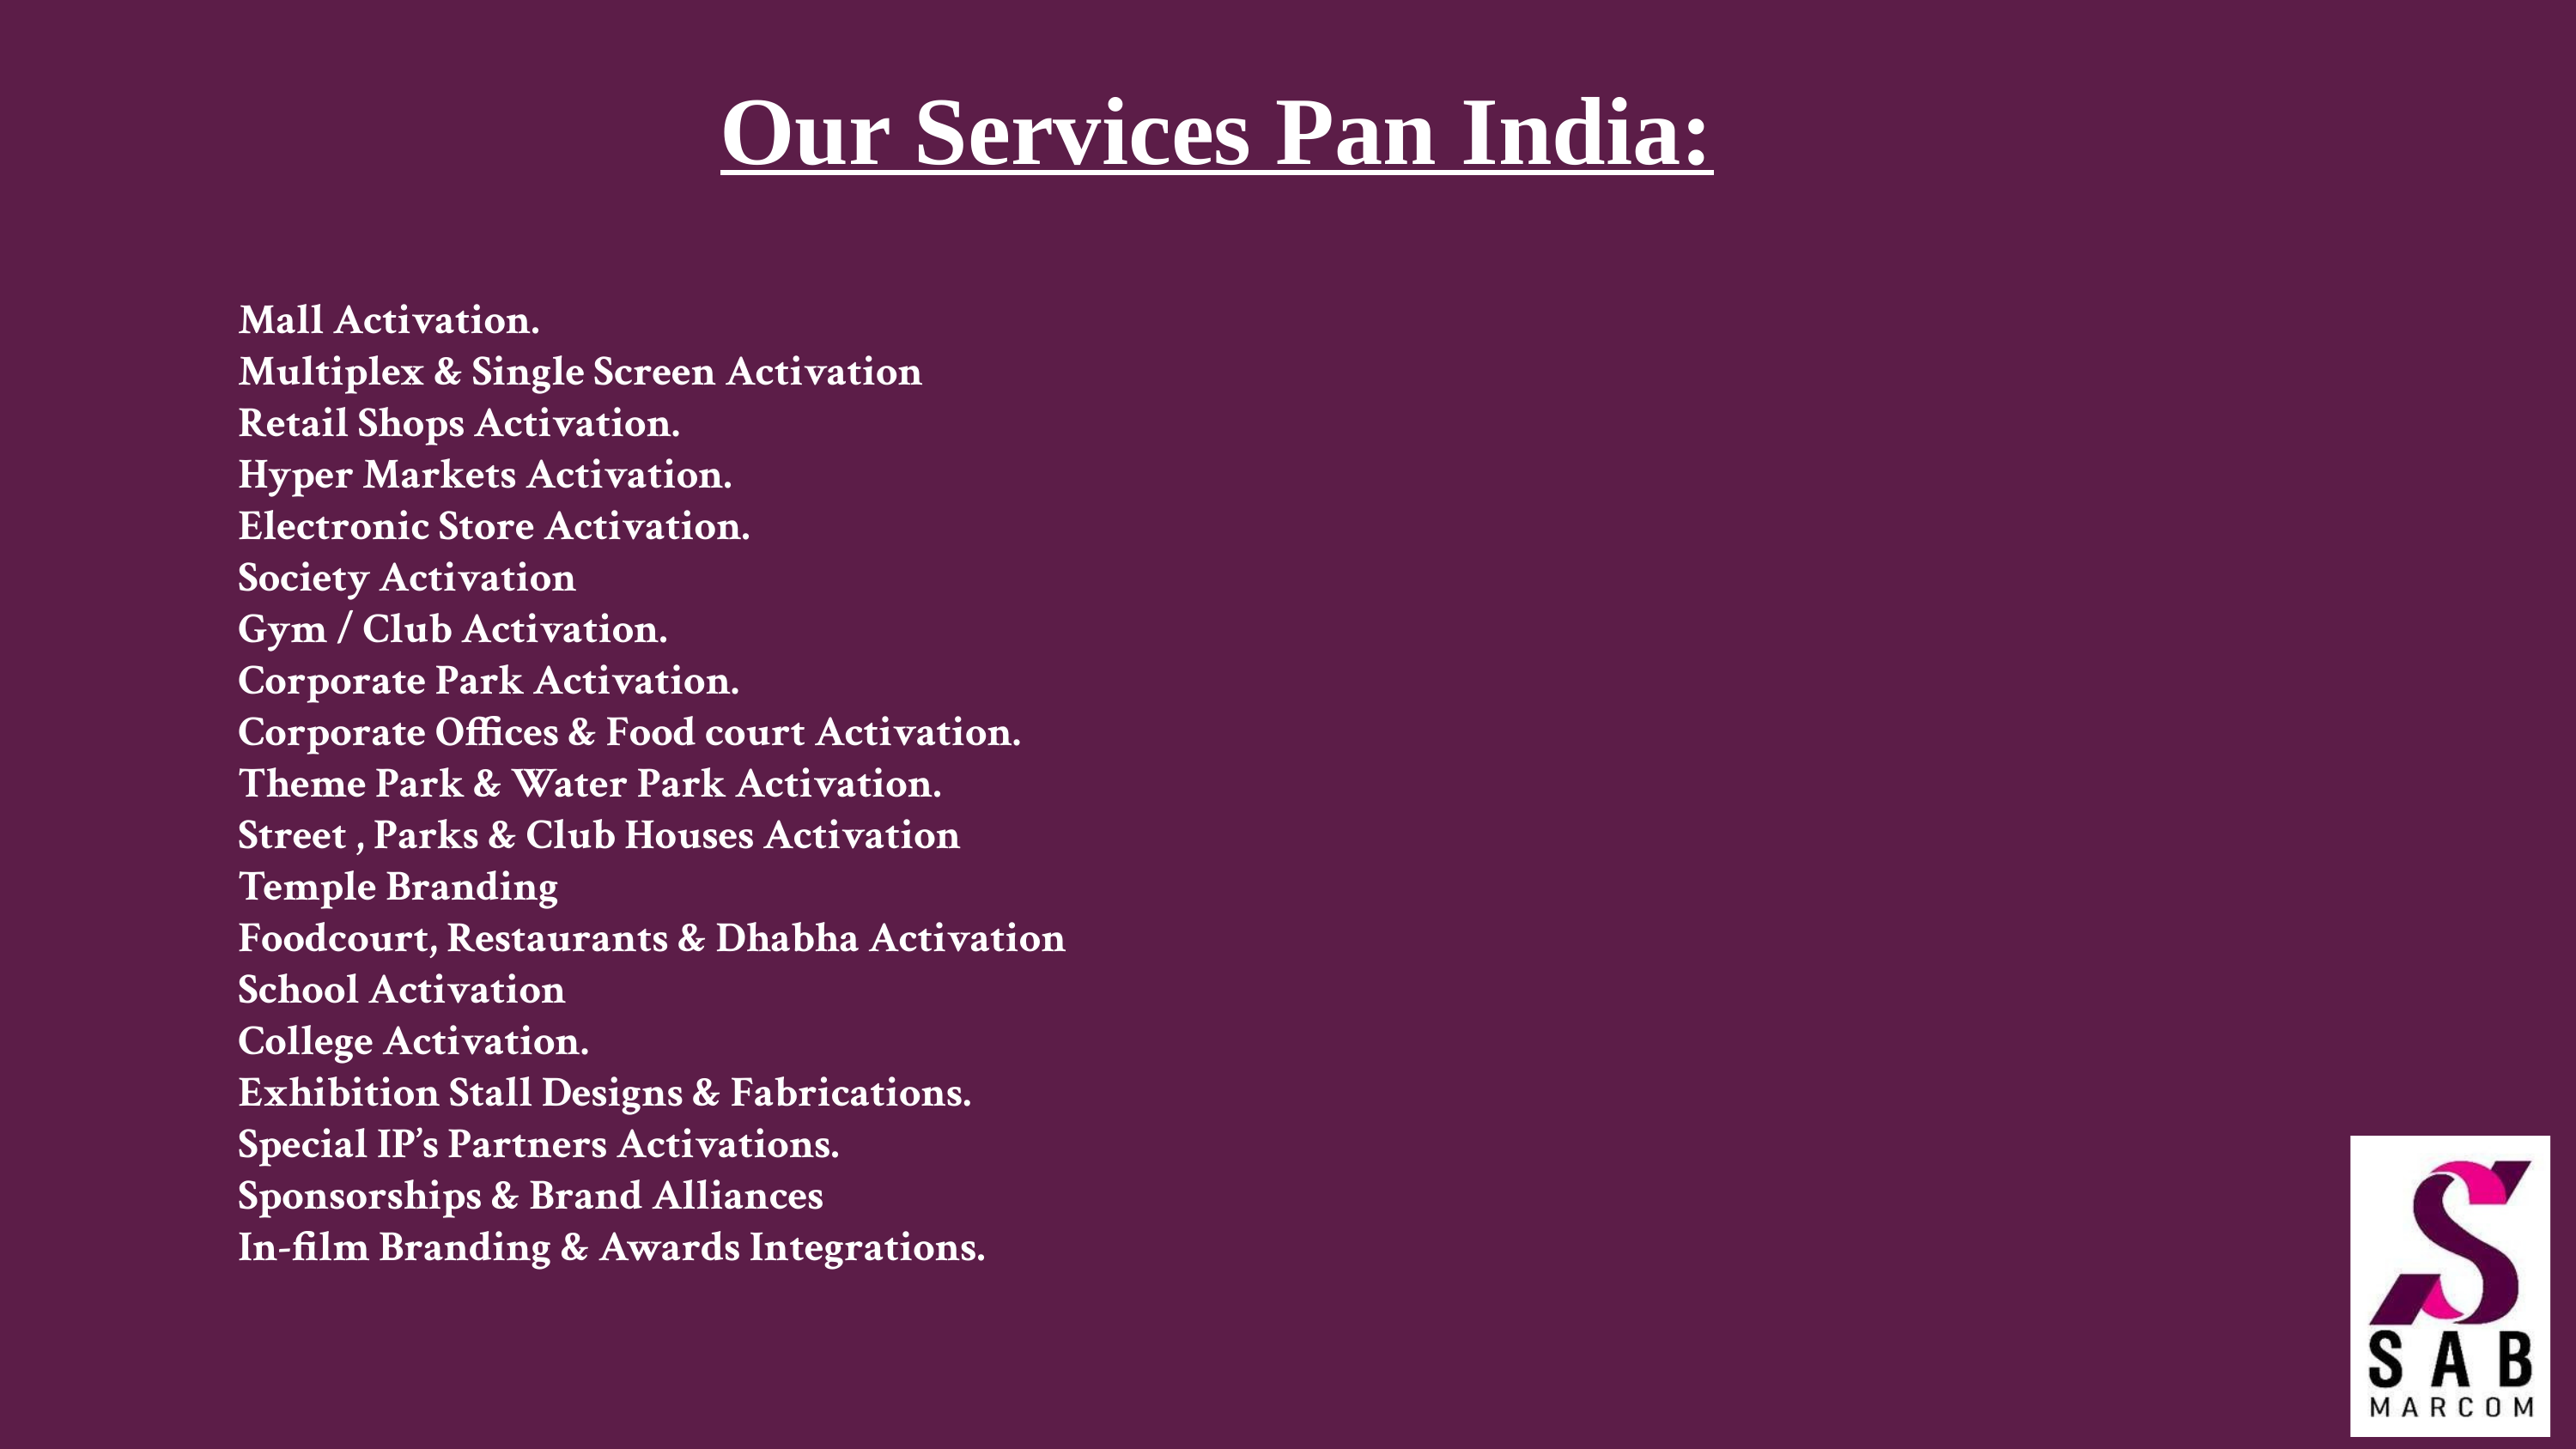

Our Services Pan India:

Mall Activation.
Multiplex & Single Screen Activation
Retail Shops Activation.
Hyper Markets Activation.
Electronic Store Activation.
Society Activation
Gym / Club Activation.
Corporate Park Activation.
Corporate Offices & Food court Activation.
Theme Park & Water Park Activation.
Street , Parks & Club Houses Activation
Temple Branding
Foodcourt, Restaurants & Dhabha Activation
School Activation
College Activation.
Exhibition Stall Designs & Fabrications.
Special IP’s Partners Activations.
Sponsorships & Brand Alliances
In-film Branding & Awards Integrations.